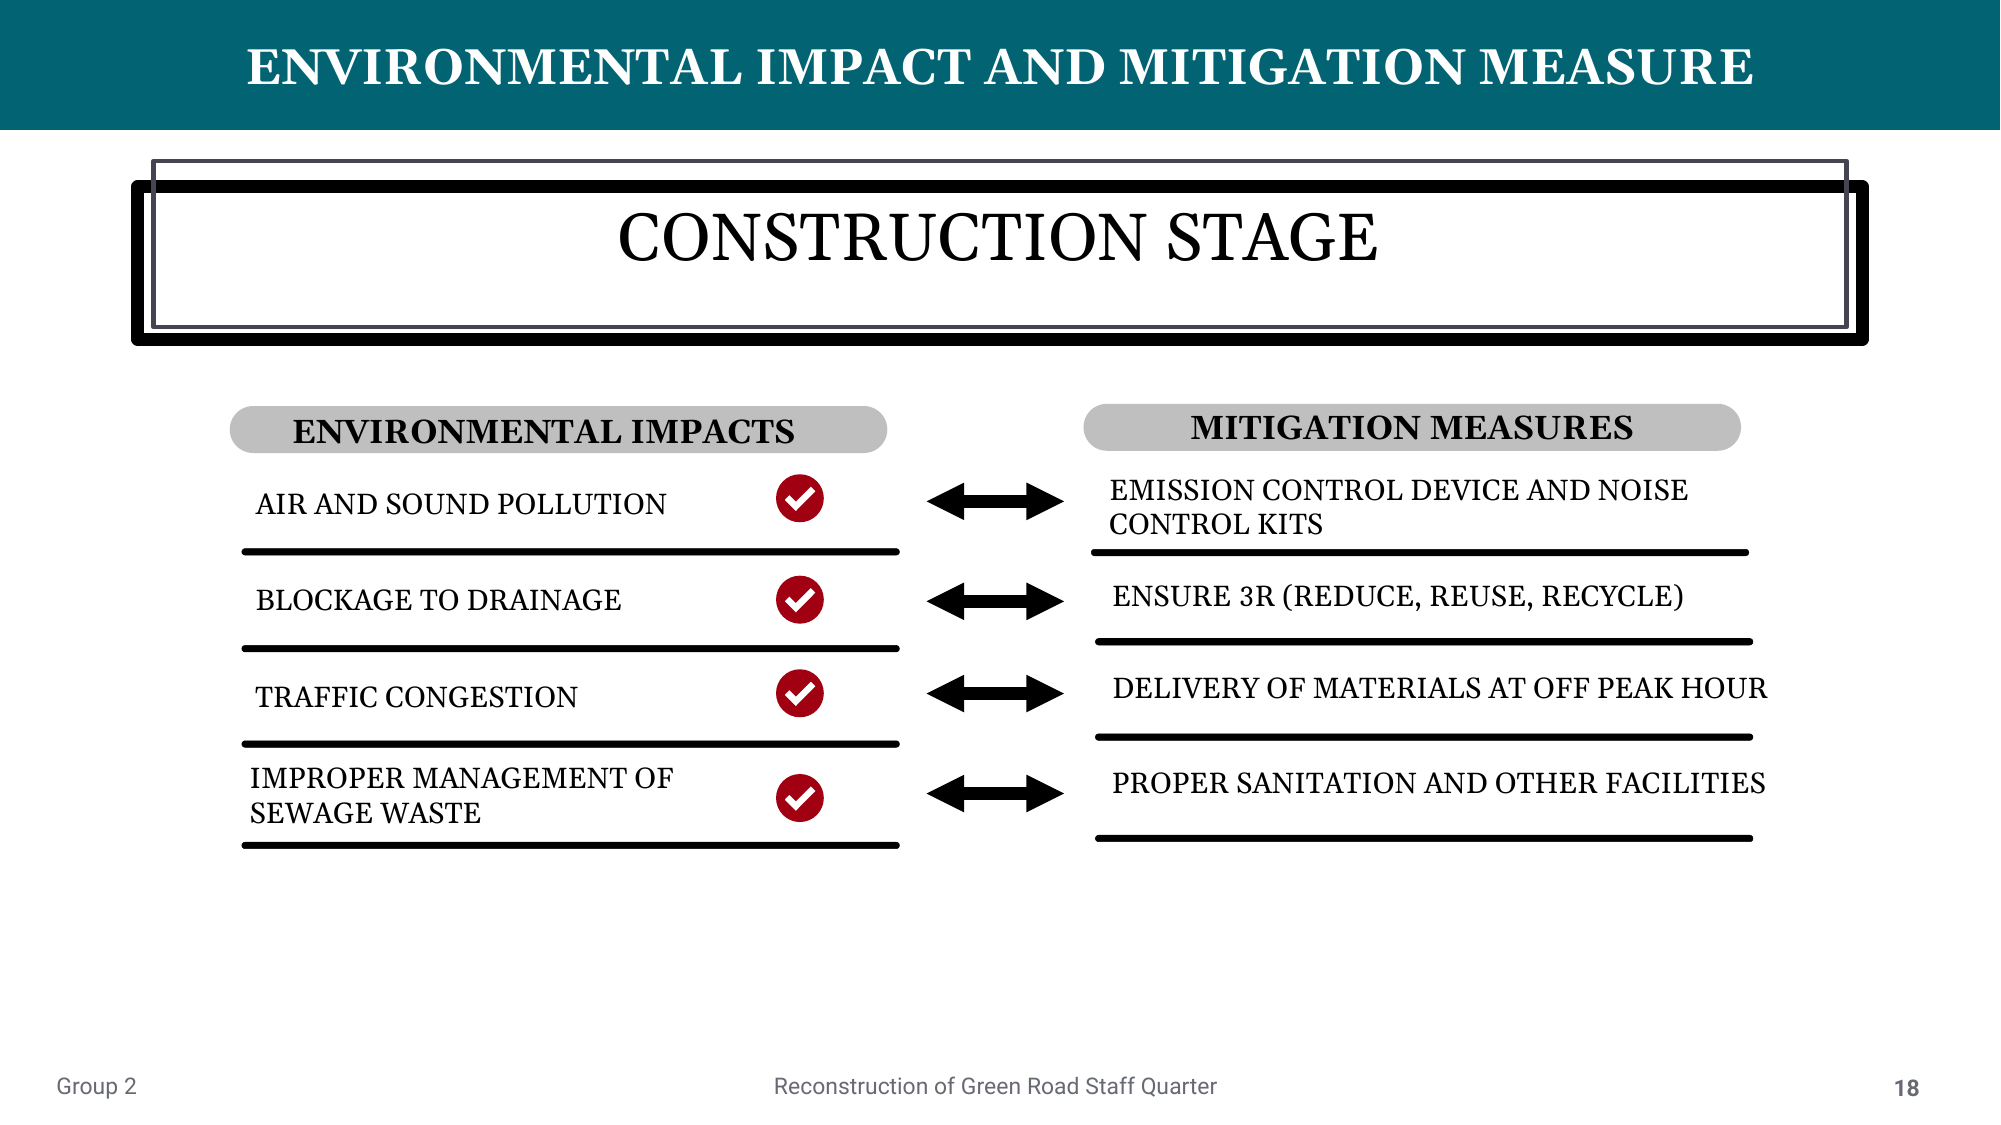

ENVIRONMENTAL IMPACT AND MITIGATION MEASURE

# CONSTRUCTION STAGE
MITIGATION MEASURES
ENVIRONMENTAL IMPACTS

EMISSION CONTROL DEVICE AND NOISE CONTROL KITS

AIR AND SOUND POLLUTION

ENSURE 3R (REDUCE, REUSE, RECYCLE)
BLOCKAGE TO DRAINAGE

DELIVERY OF MATERIALS AT OFF PEAK HOUR
TRAFFIC CONGESTION

IMPROPER MANAGEMENT OF
SEWAGE WASTE
PROPER SANITATION AND OTHER FACILITIES

Group 2
Reconstruction of Green Road Staff Quarter
18